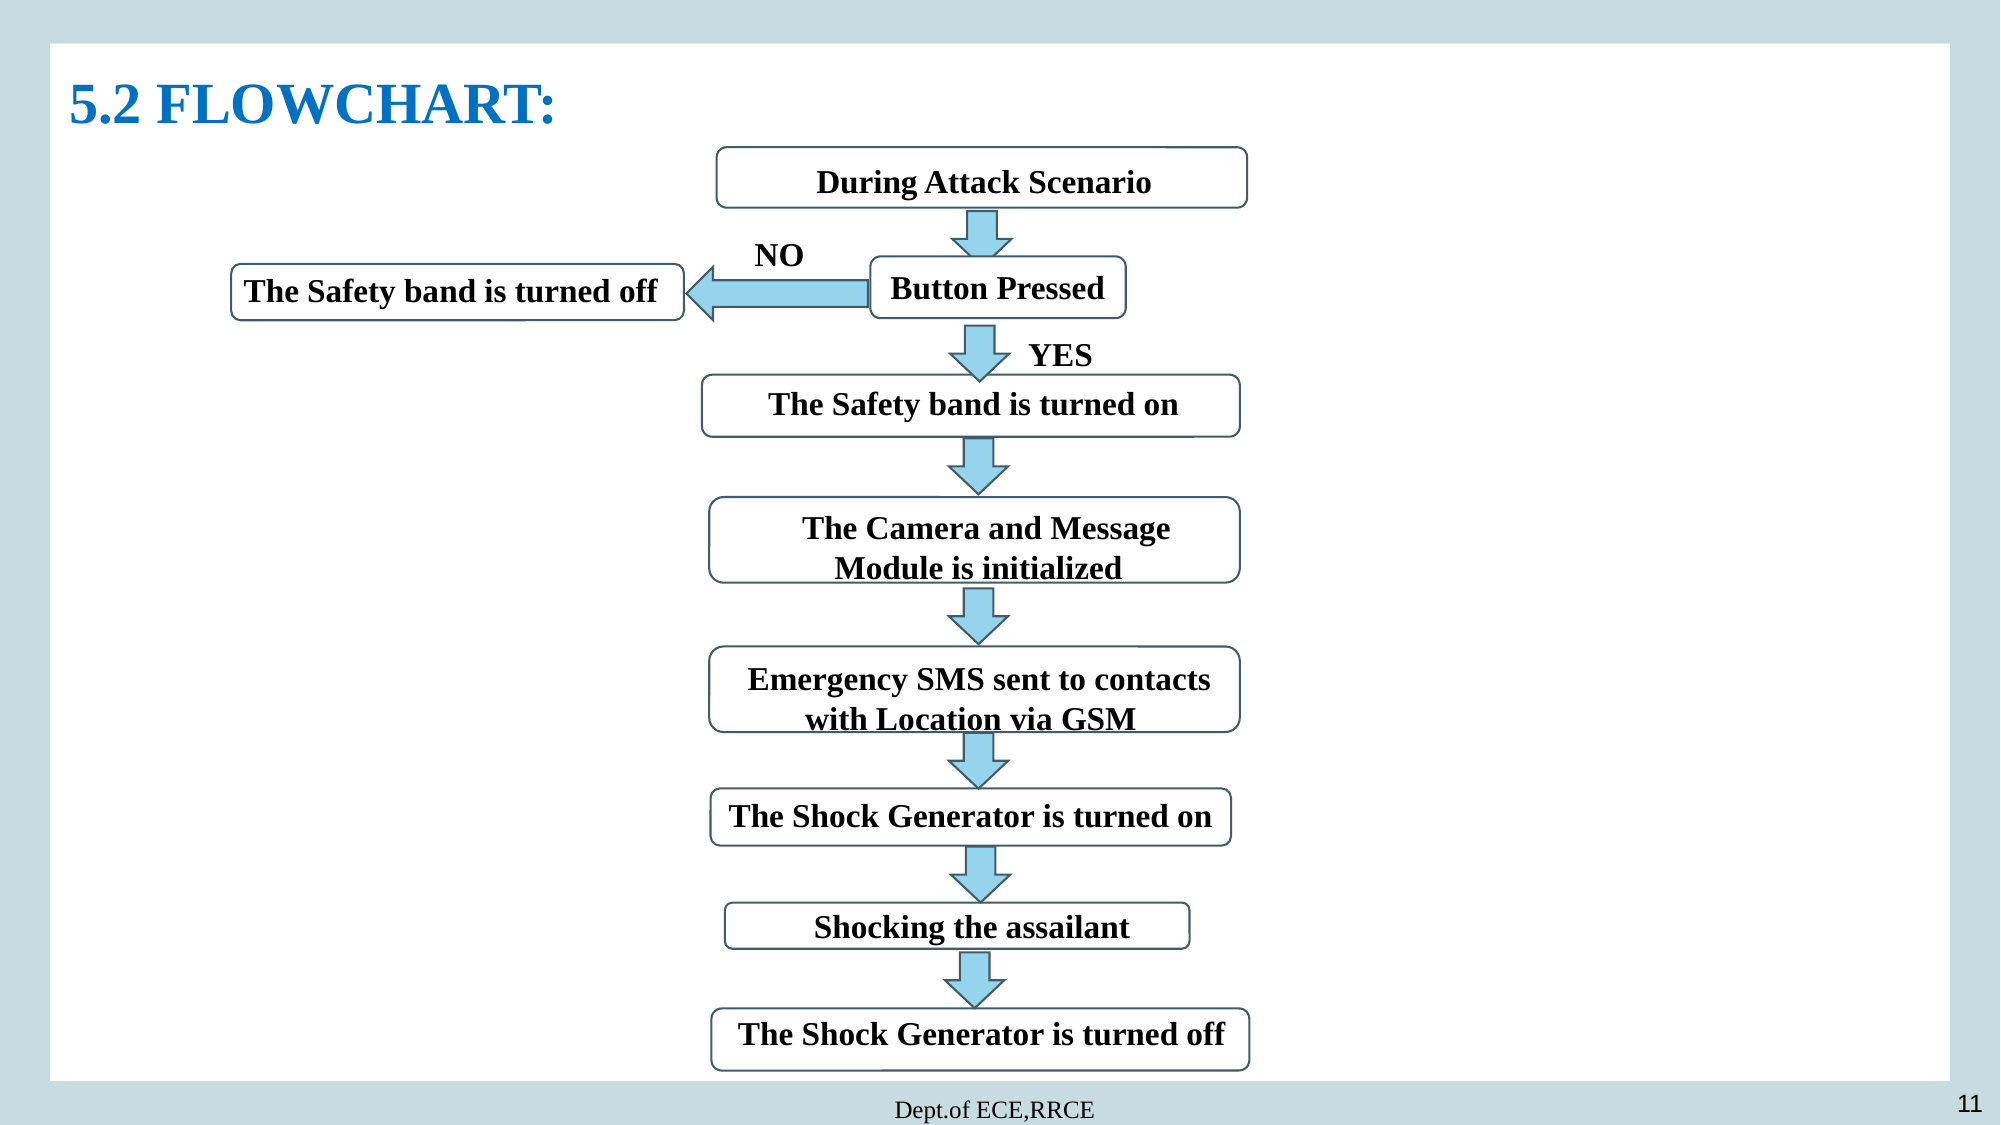

5.2 FLOWCHART:

During Attack Scenario

NO

Button Pressed
The Safety band is turned off

YES

The Safety band is turned on

  The Camera and Message Module is initialized

The Camera and Message Module is initialized
  Emergency SMS sent to contacts with Location via GSM

The Shock Generator is turned on

Shocking the assailant

The Shock Generator is turned off

11
Dept.of ECE,RRCE